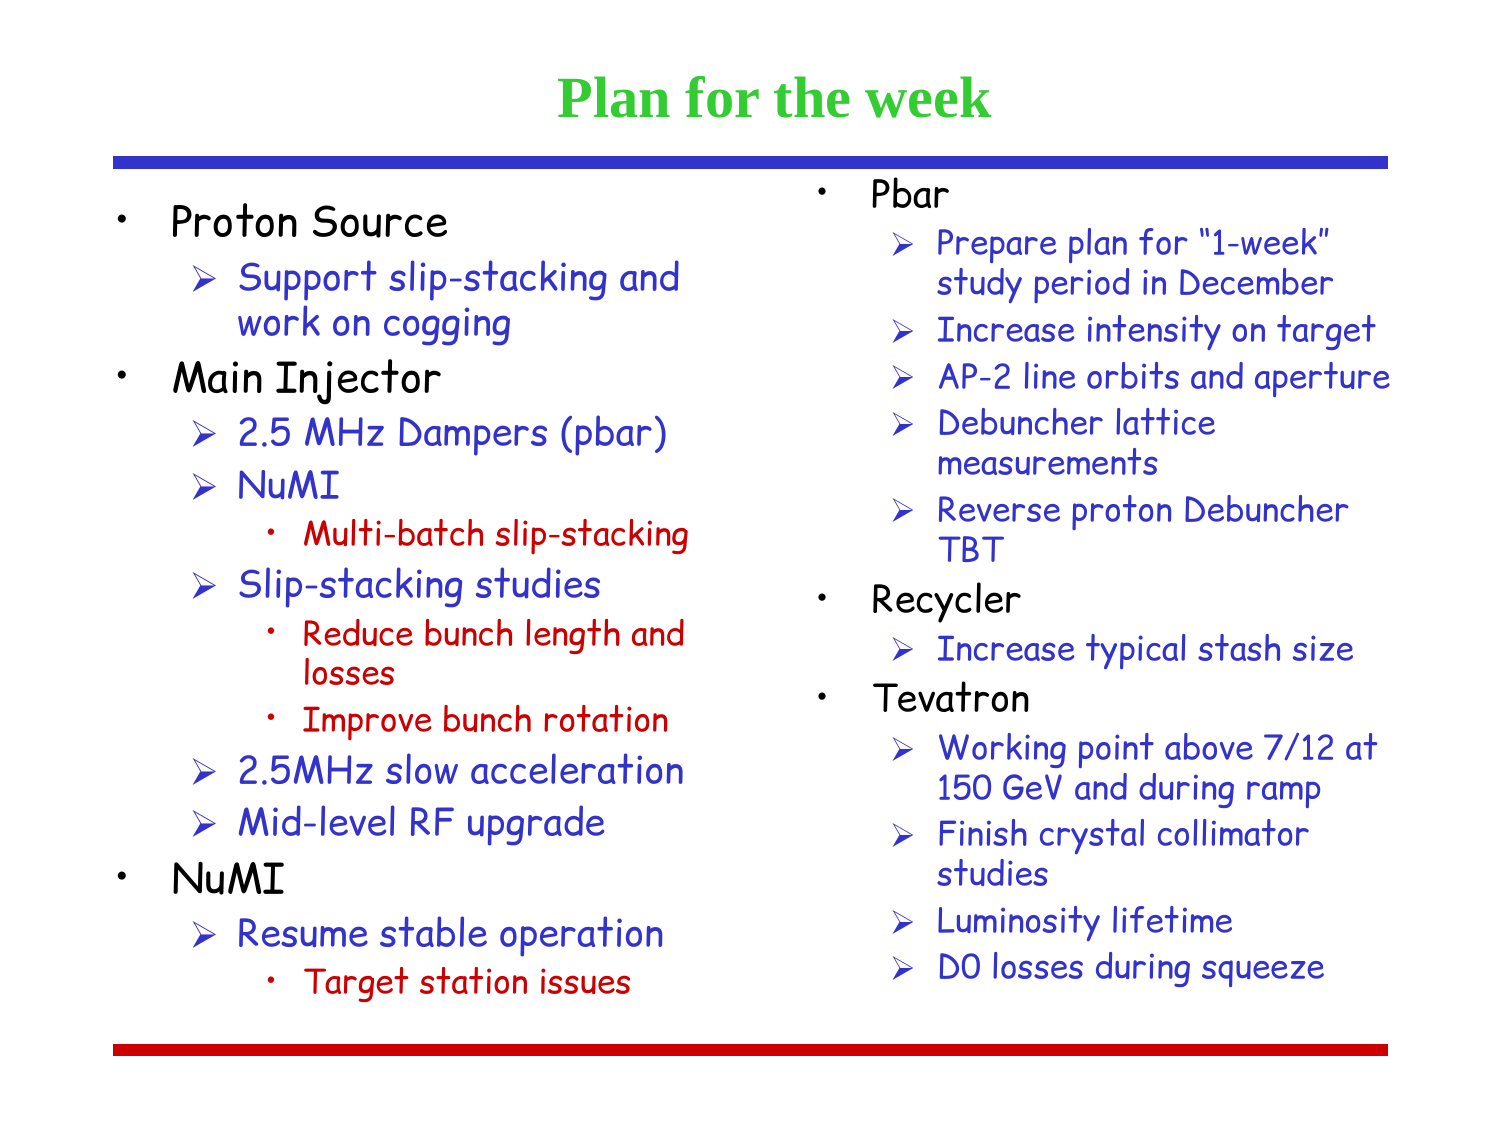

# Plan for the week

Pbar
Prepare plan for “1-week” study period in December
Increase intensity on target
AP-2 line orbits and aperture
Debuncher lattice measurements
Reverse proton Debuncher TBT
Recycler
Increase typical stash size
Tevatron
Working point above 7/12 at 150 GeV and during ramp
Finish crystal collimator studies
Luminosity lifetime
D0 losses during squeeze
Proton Source
Support slip-stacking and work on cogging
Main Injector
2.5 MHz Dampers (pbar)
NuMI
Multi-batch slip-stacking
Slip-stacking studies
Reduce bunch length and losses
Improve bunch rotation
2.5MHz slow acceleration
Mid-level RF upgrade
NuMI
Resume stable operation
Target station issues